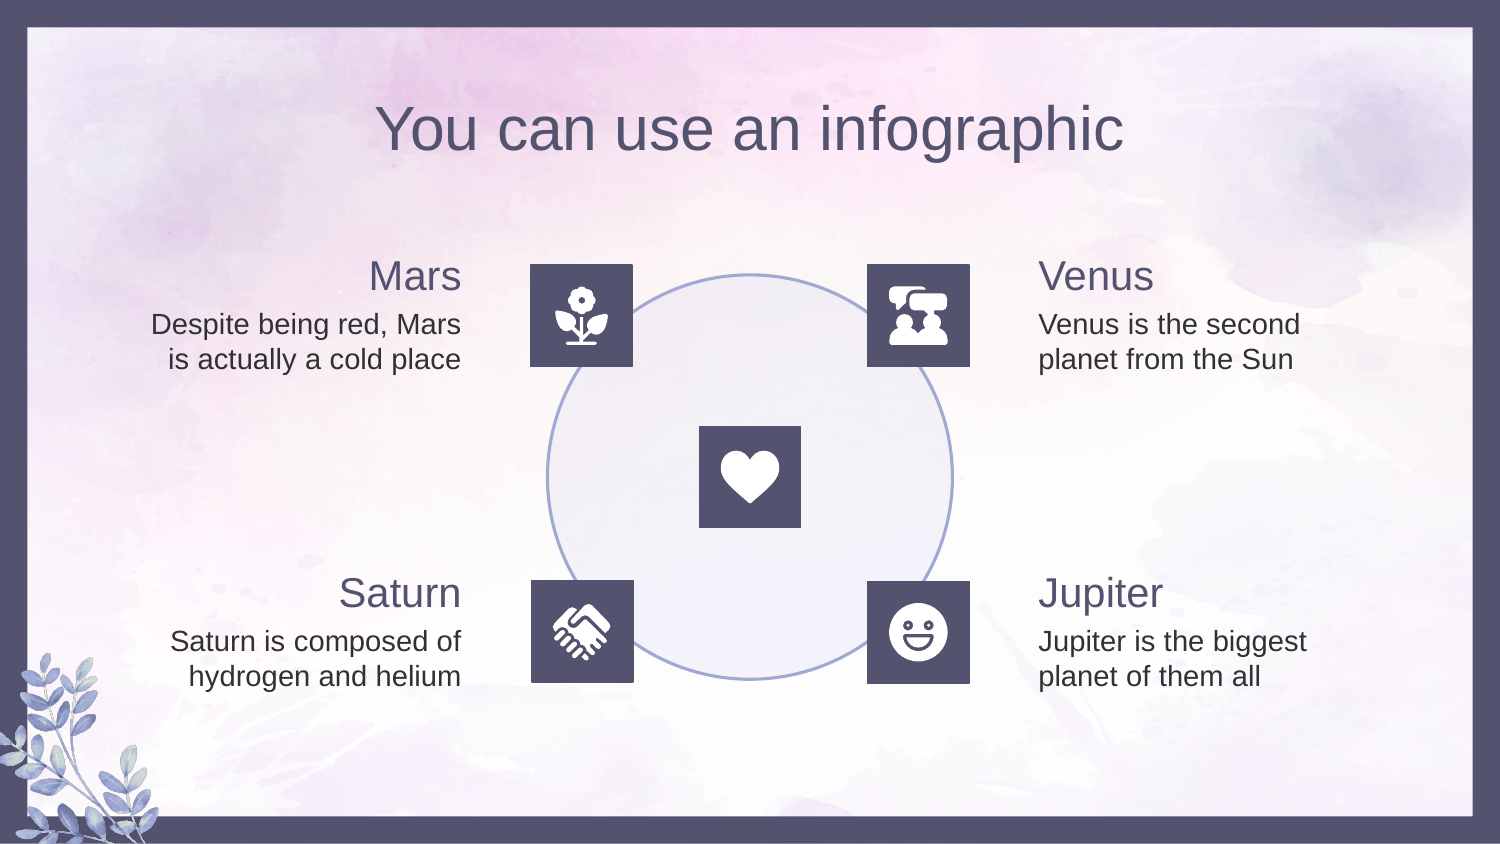

# You can use an infographic
Mars
Venus

Despite being red, Mars is actually a cold place
Venus is the second planet from the Sun

Jupiter
Saturn

Jupiter is the biggest planet of them all
Saturn is composed of hydrogen and helium